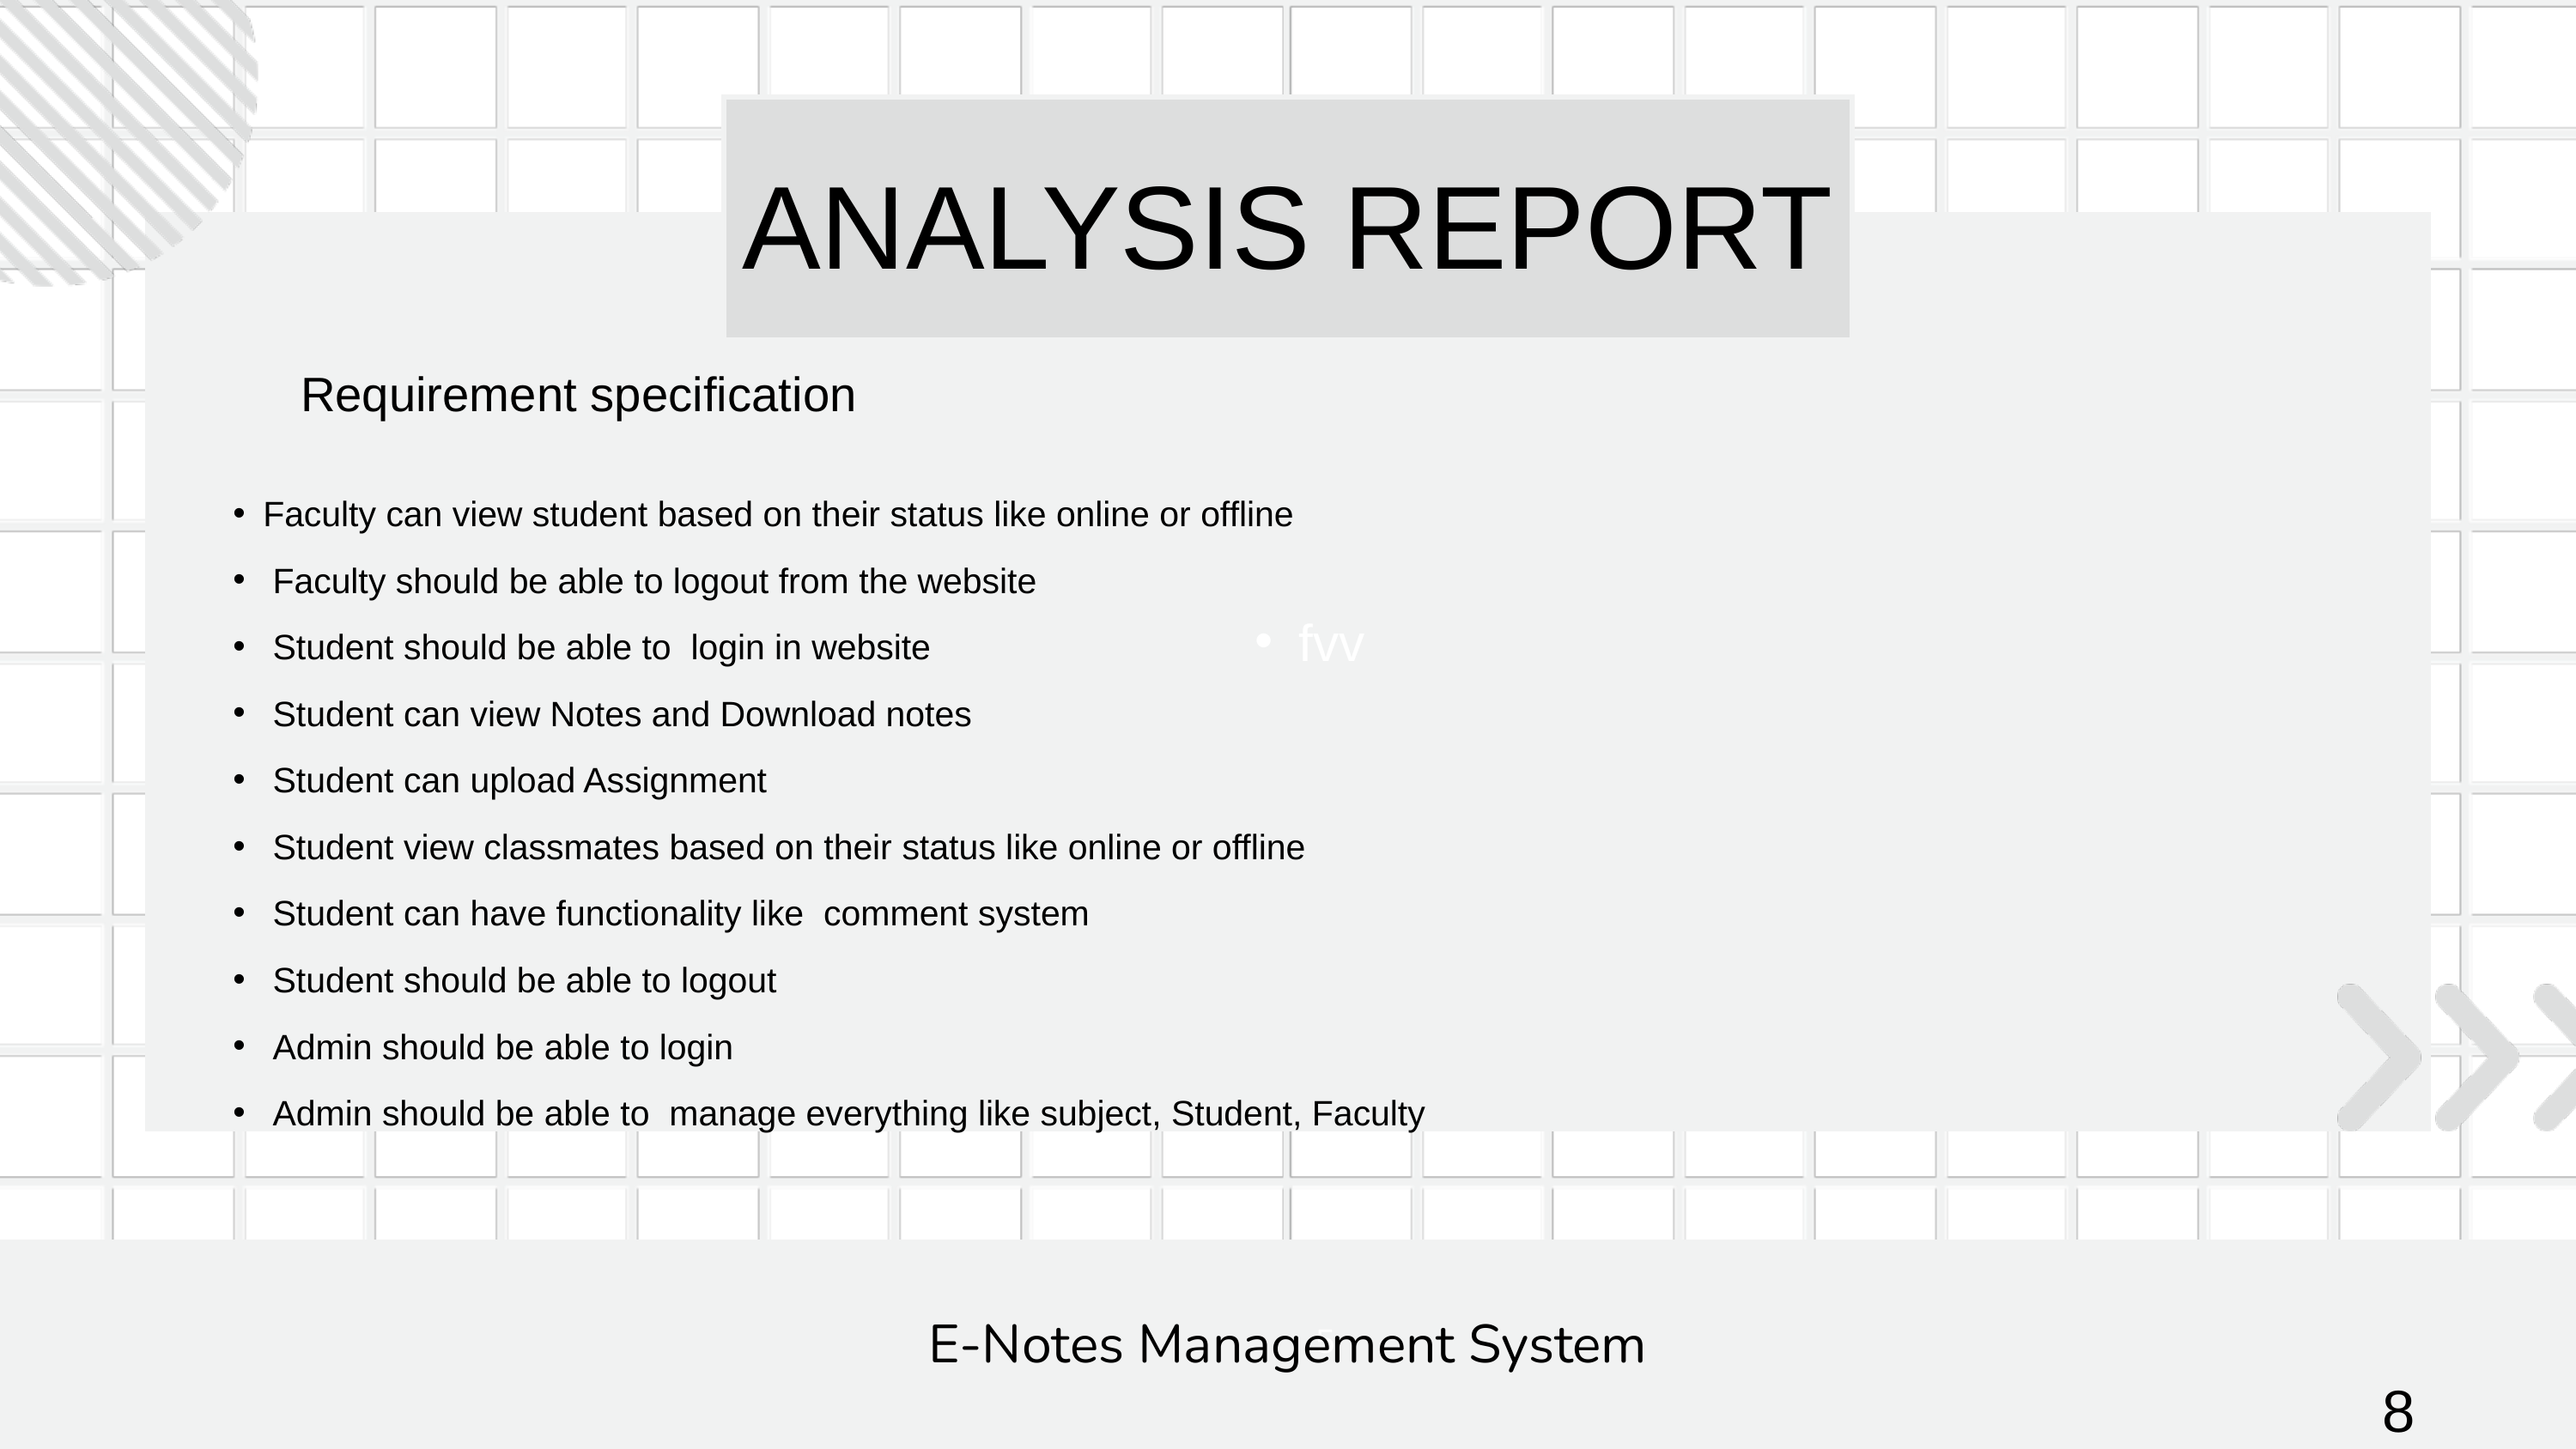

ANALYSIS REPORT

fvv
Requirement specification

Faculty can view student based on their status like online or offline
 Faculty should be able to logout from the website
 Student should be able to  login in website
 Student can view Notes and Download notes
 Student can upload Assignment
 Student view classmates based on their status like online or offline
 Student can have functionality like  comment system
 Student should be able to logout
 Admin should be able to login
 Admin should be able to  manage everything like subject, Student, Faculty

5

E-Notes Management System
8